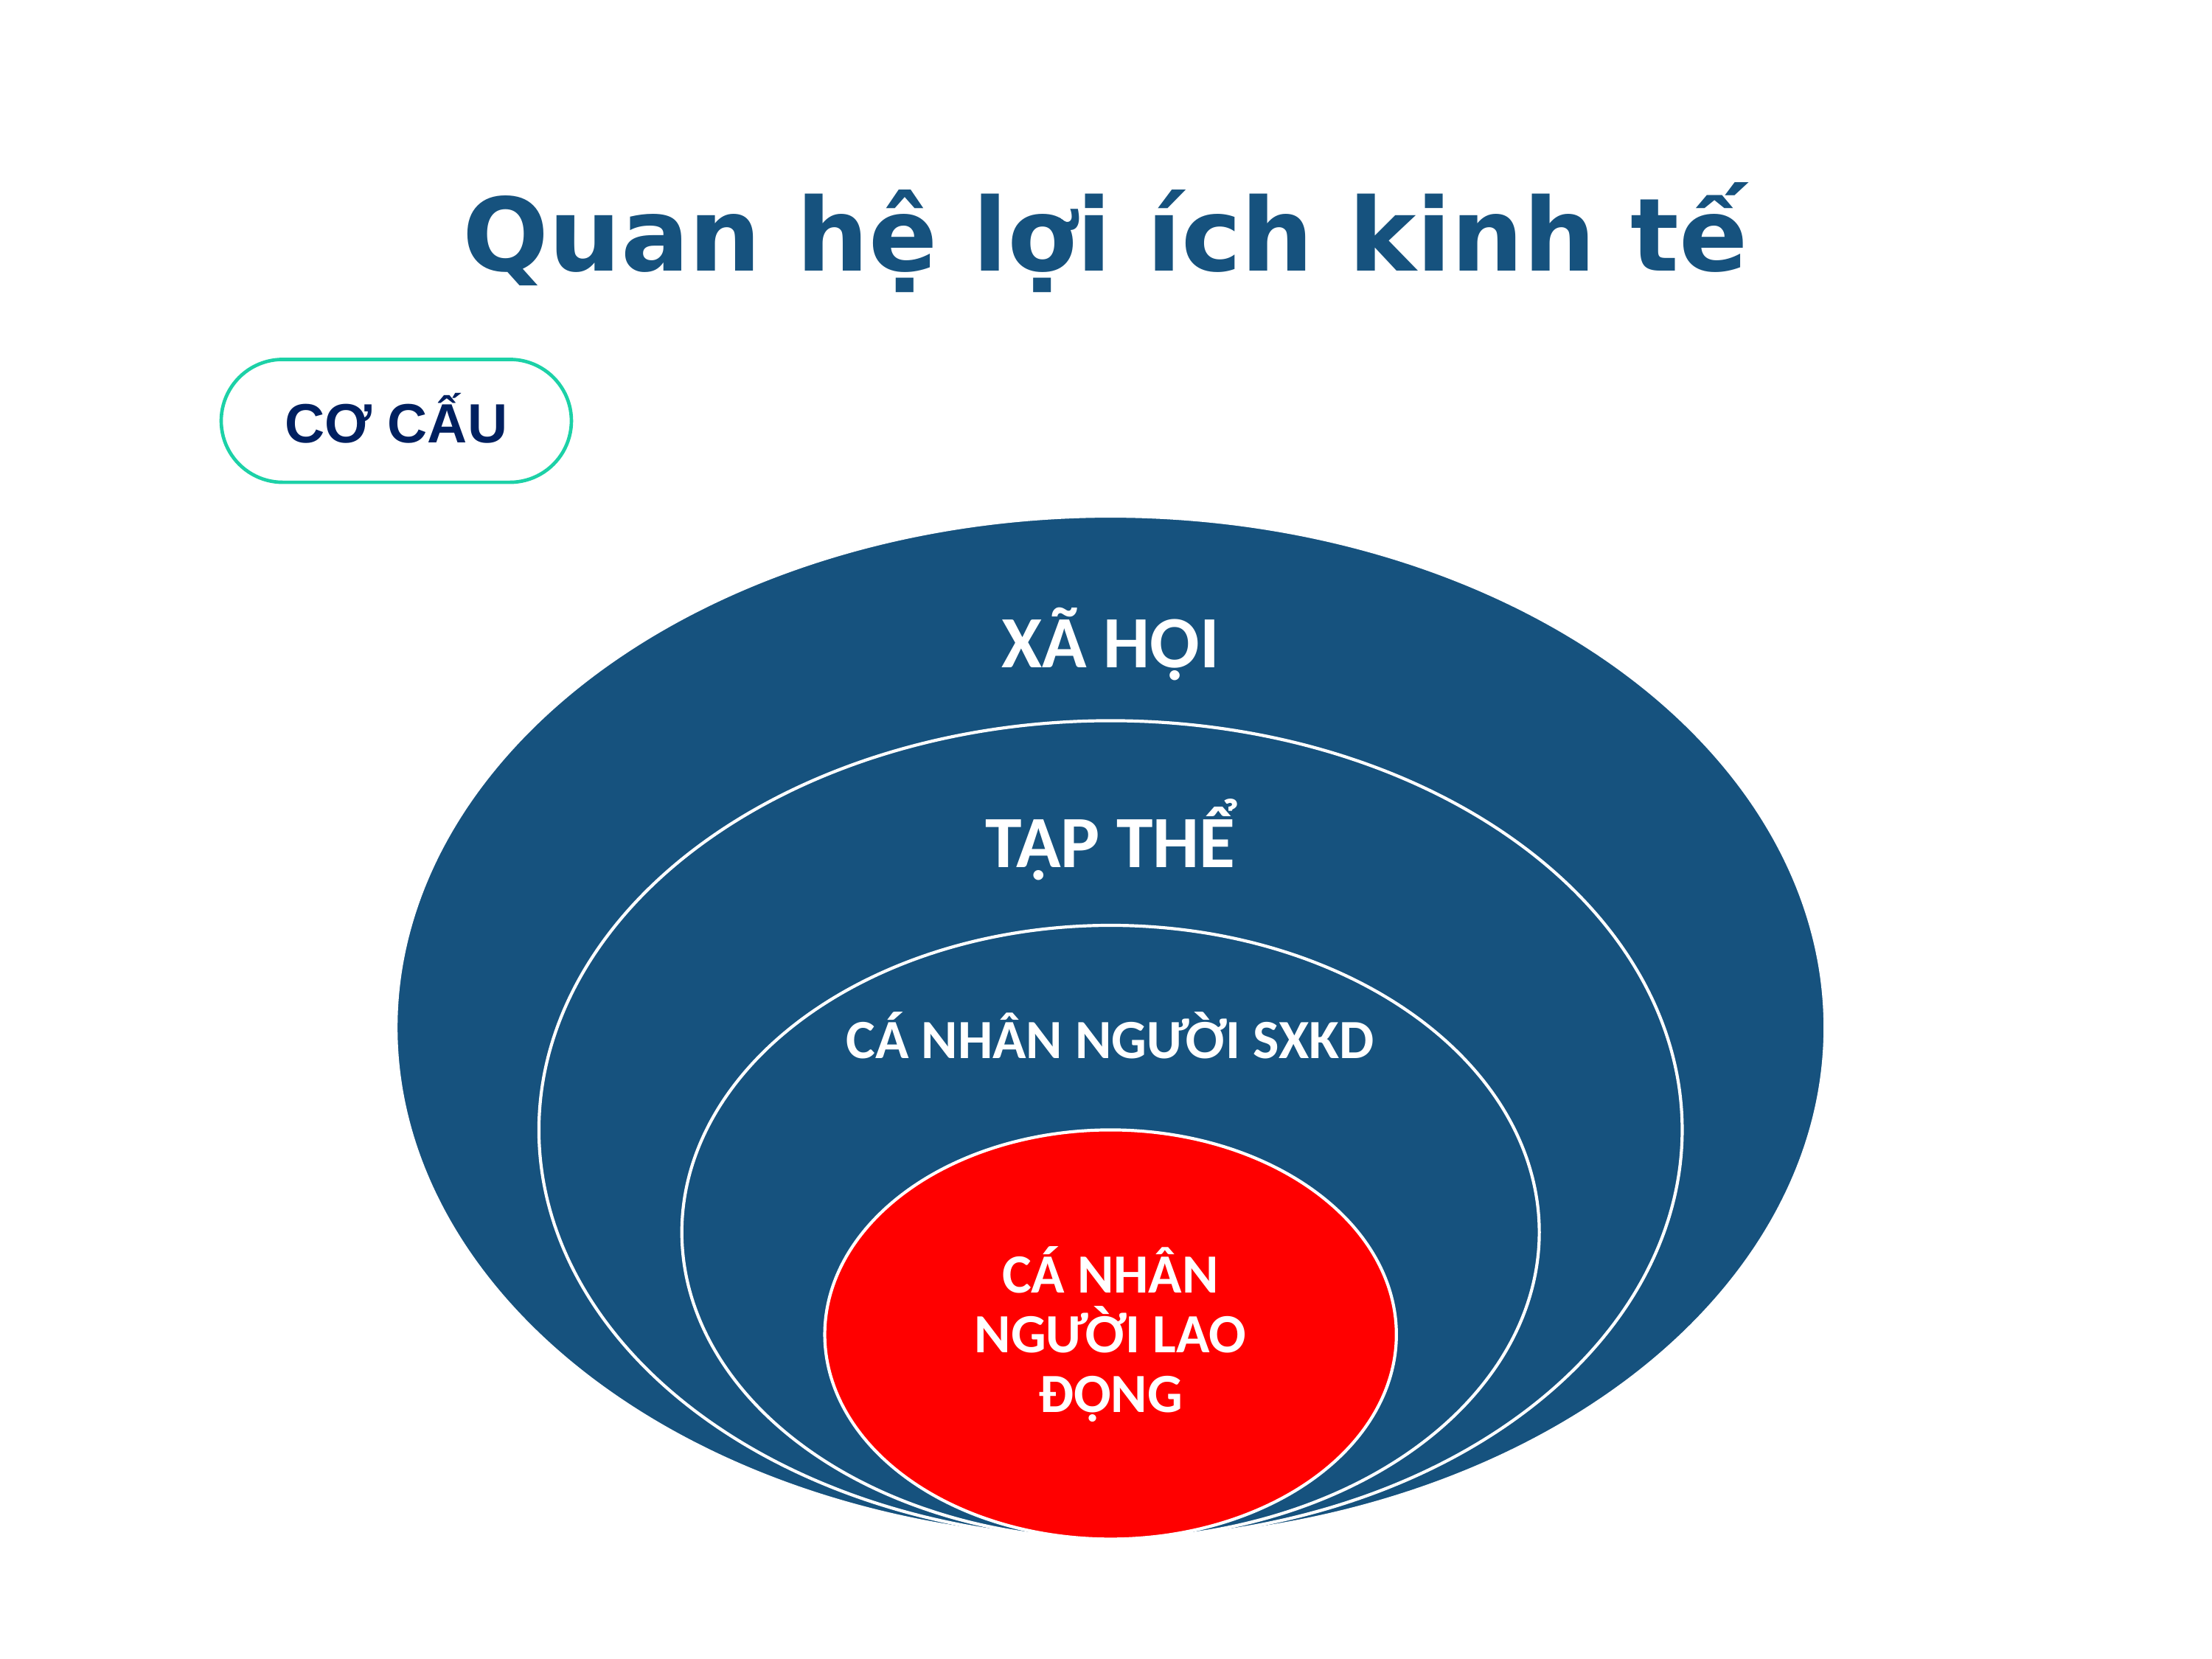

# Quan hệ lợi ích kinh tế
CƠ CẤU
XÃ HỘI
TẬP THỂ
CÁ NHÂN NGƯỜI SXKD
CÁ NHÂN NGƯỜI LAO ĐỘNG